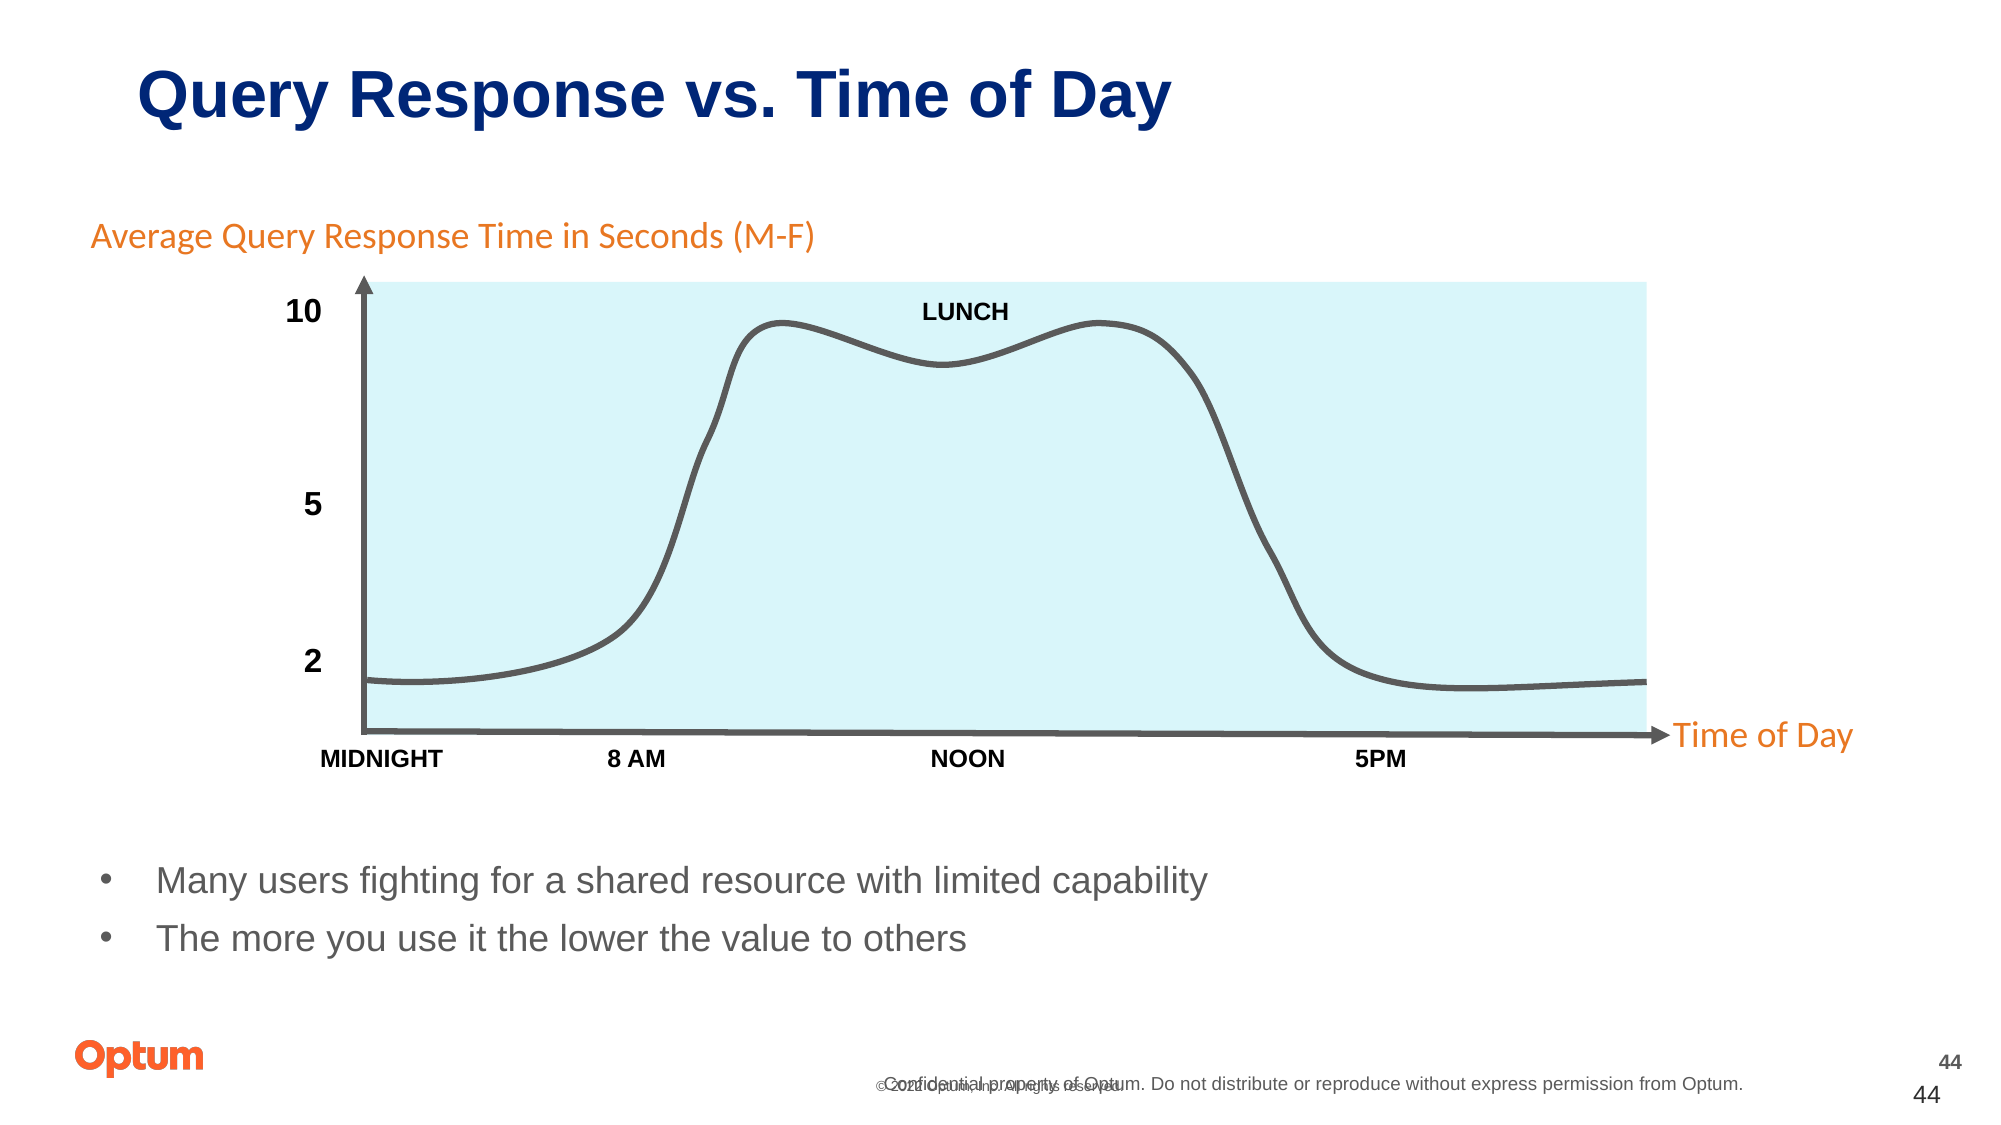

# Query Response vs. Time of Day
Average Query Response Time in Seconds (M-F)
10

Lunch

5
2
Time of Day
Midnight
8 am
Noon
5pm
Many users fighting for a shared resource with limited capability
The more you use it the lower the value to others
Confidential property of Optum. Do not distribute or reproduce without express permission from Optum.
44